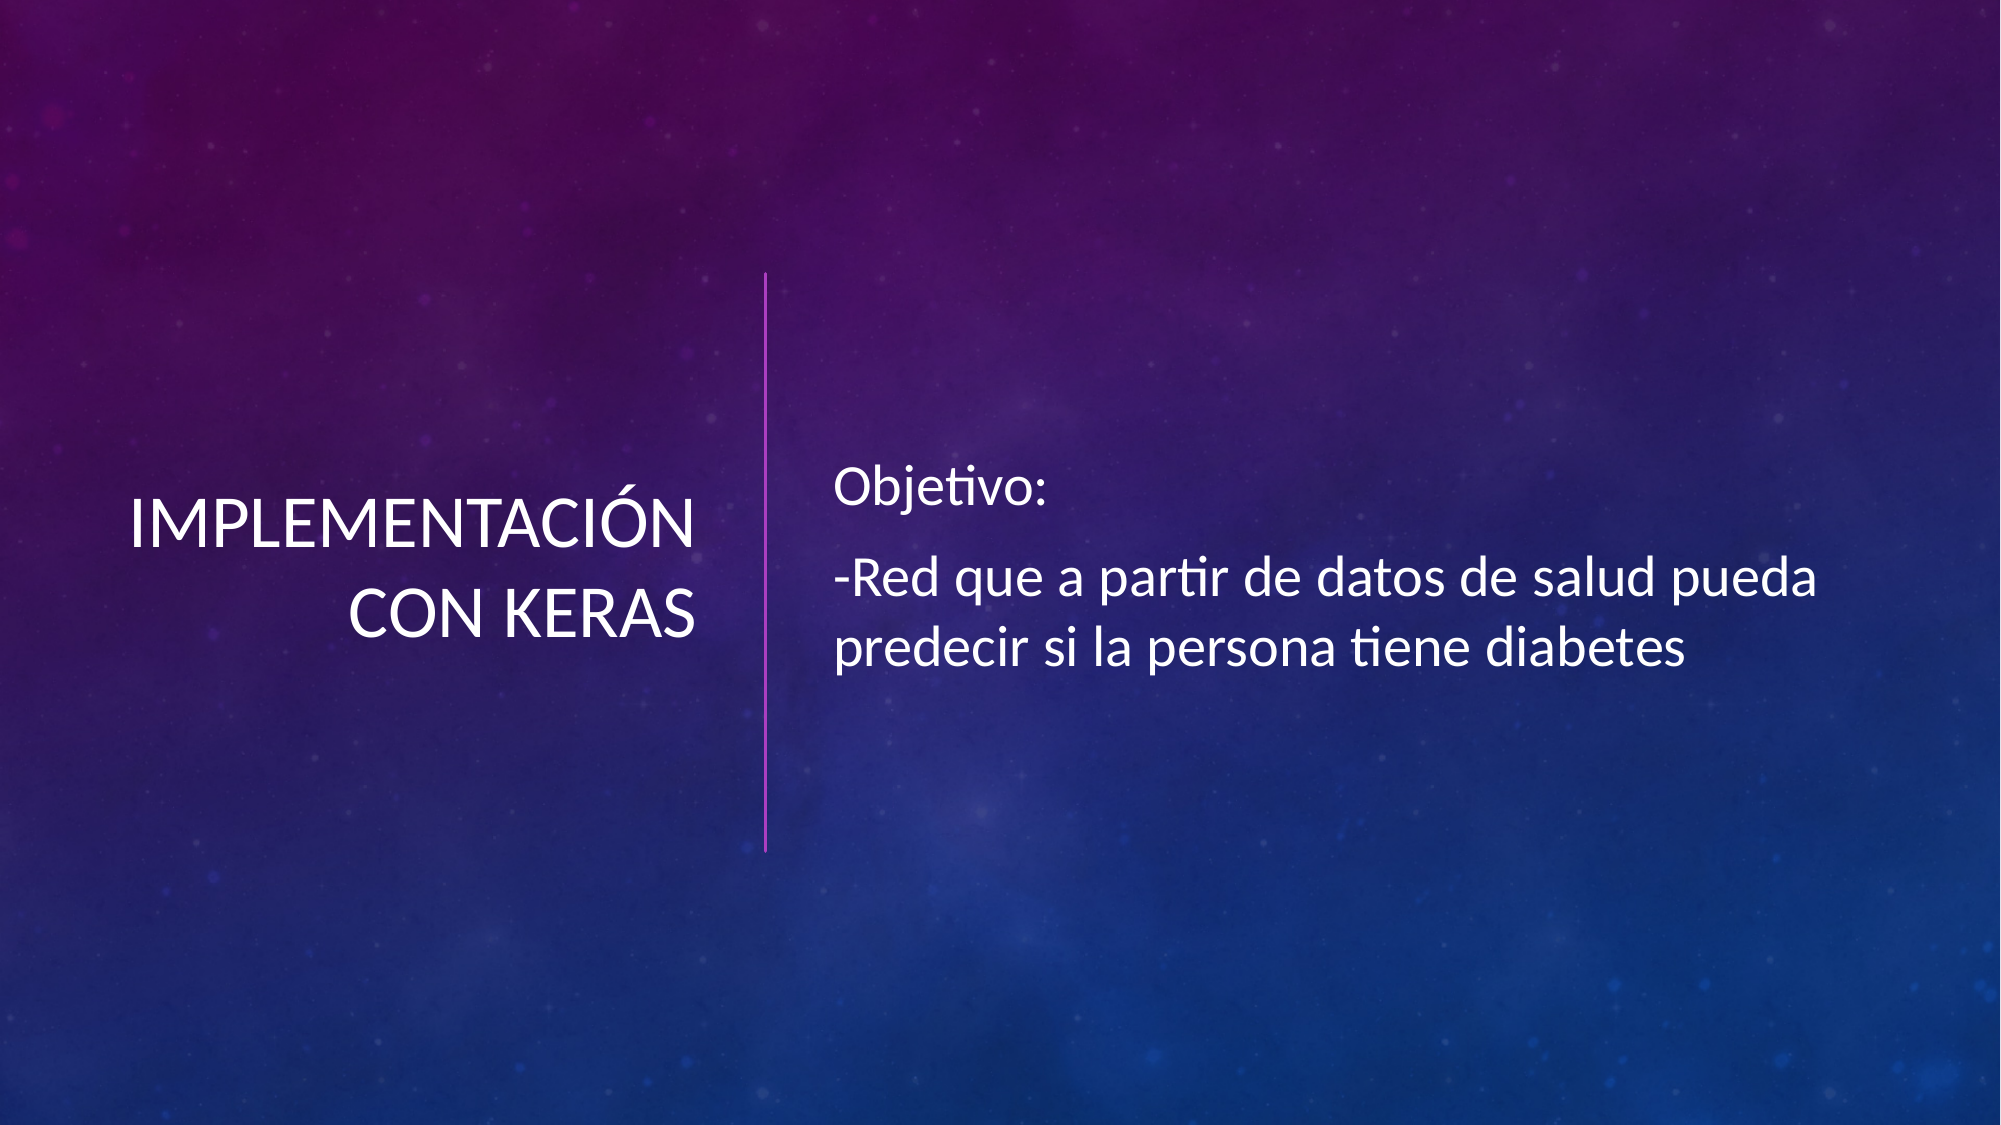

# Implementación con keras
Objetivo:
-Red que a partir de datos de salud pueda predecir si la persona tiene diabetes